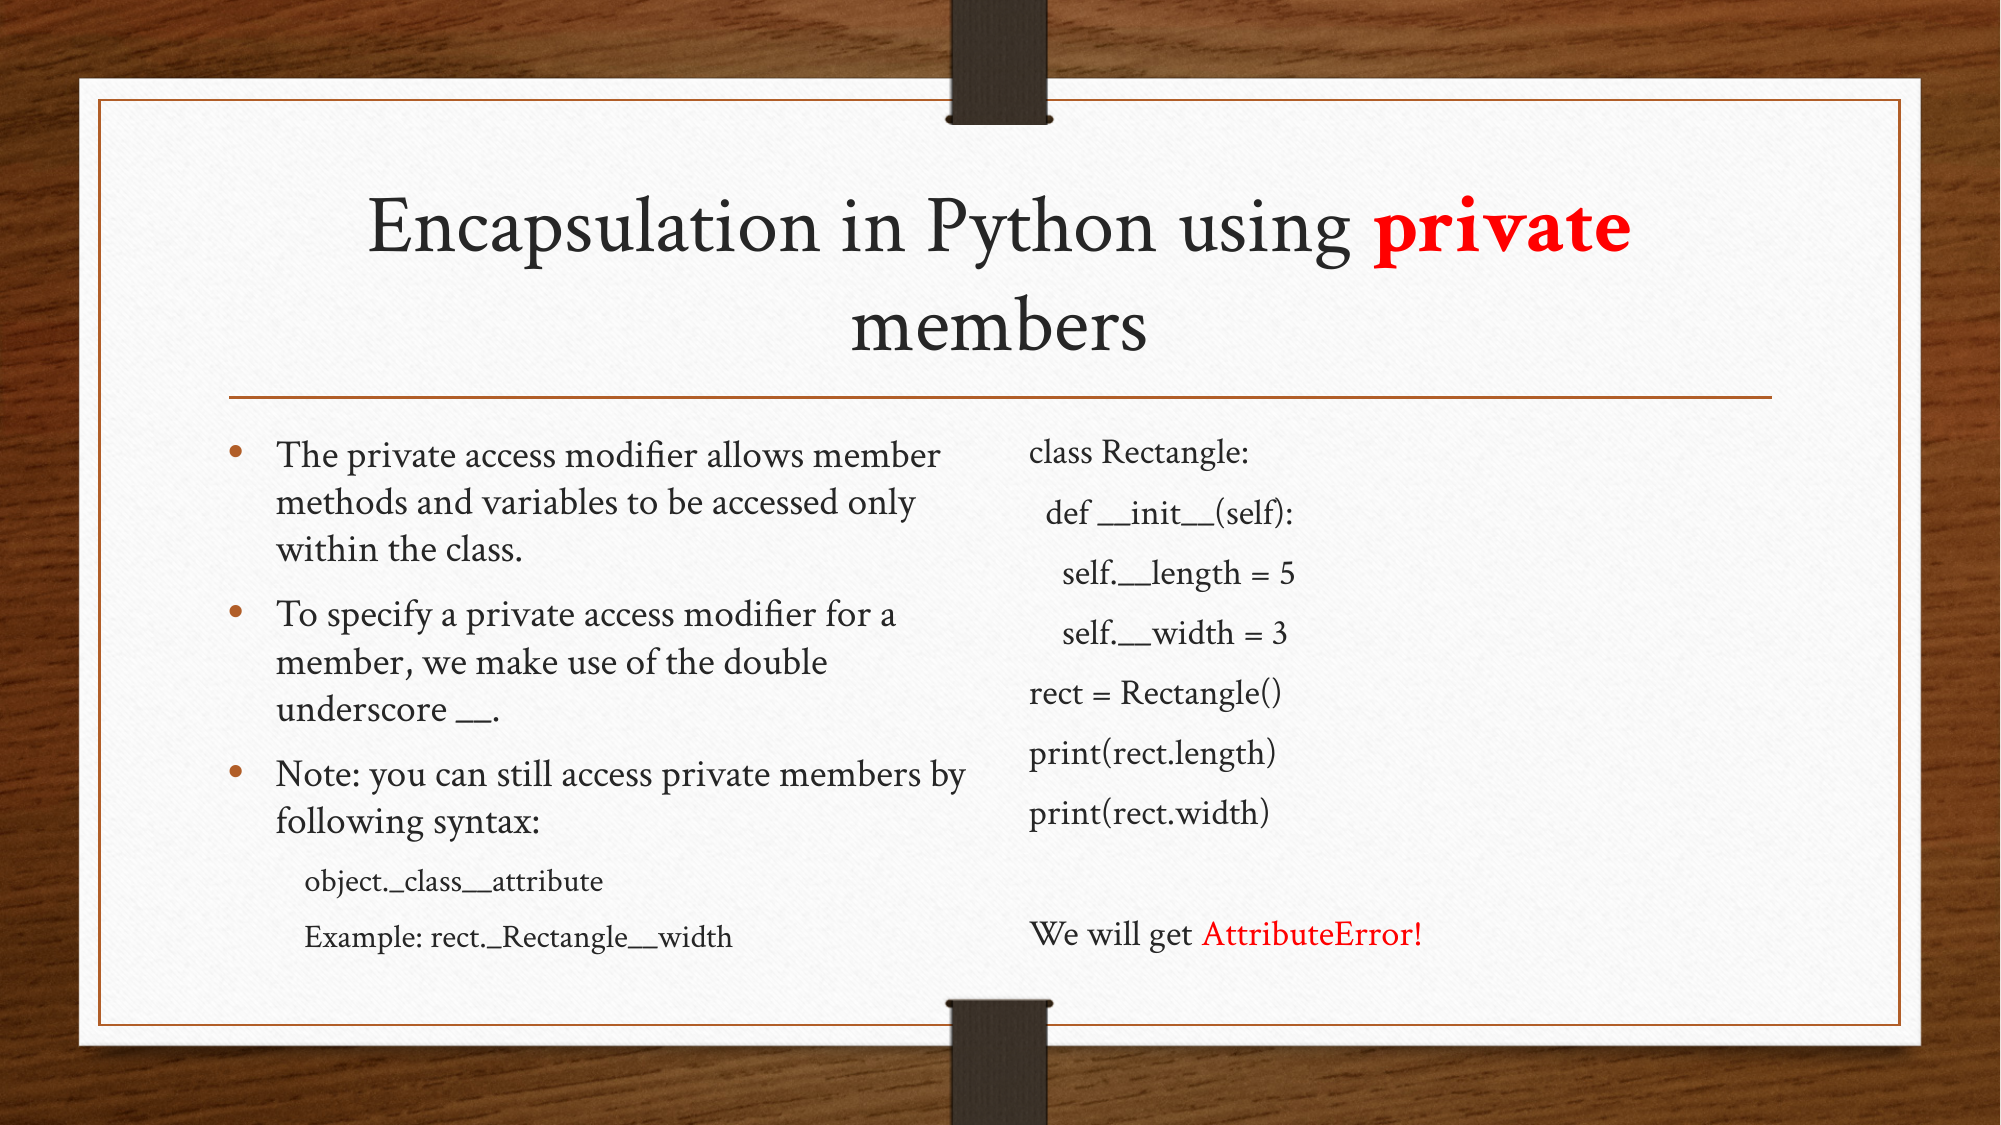

# Encapsulation in Python using private members
The private access modifier allows member methods and variables to be accessed only within the class.
To specify a private access modifier for a member, we make use of the double underscore __.
Note: you can still access private members by following syntax:
object._class__attribute
Example: rect._Rectangle__width
class Rectangle:
  def __init__(self):
    self.__length = 5
    self.__width = 3
rect = Rectangle()
print(rect.length)
print(rect.width)

We will get AttributeError!